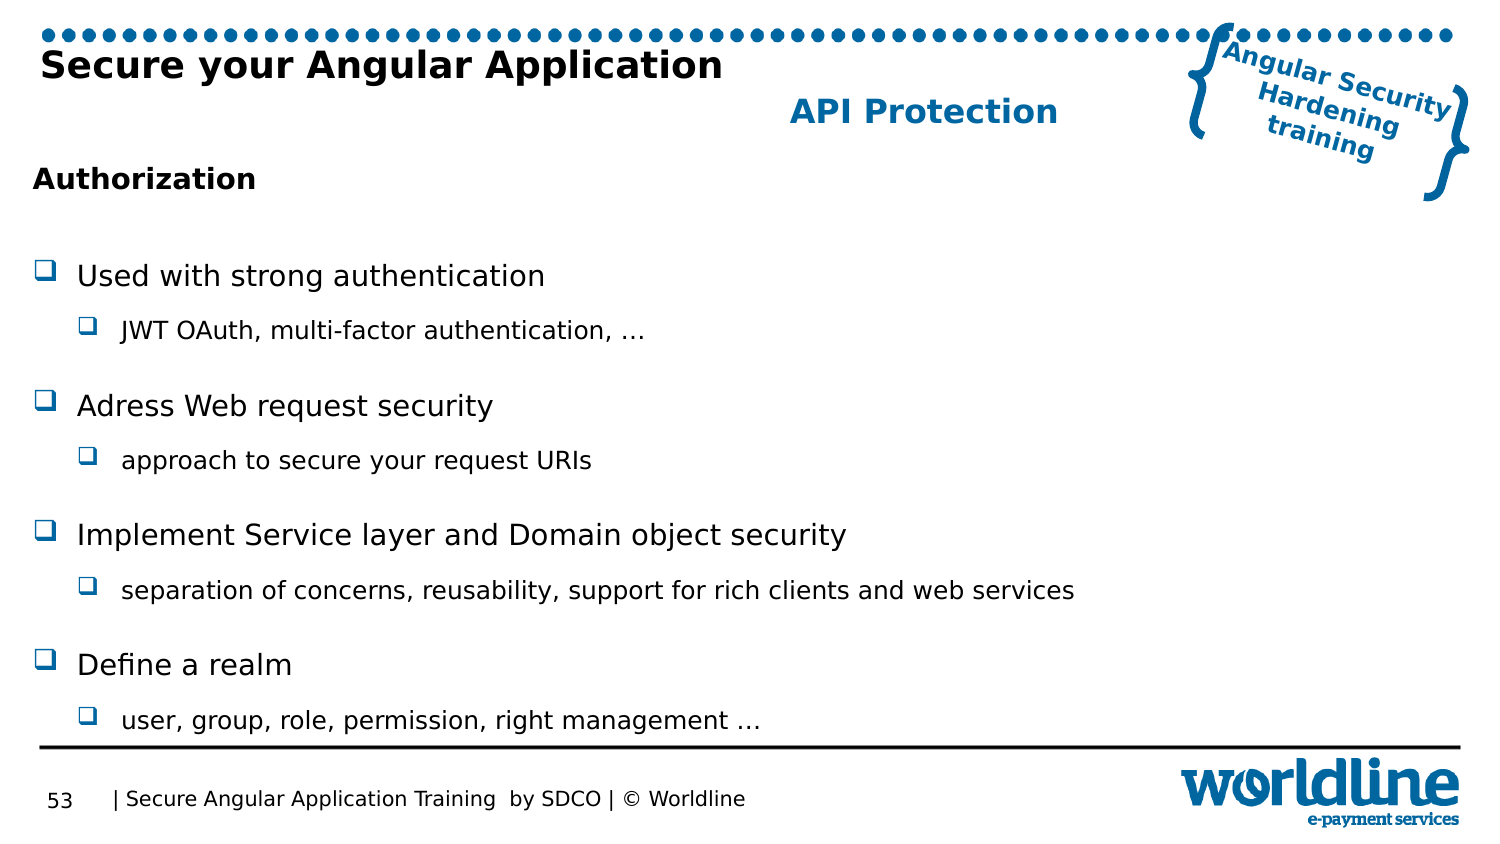

# Secure your Angular Application API Protection
Authorization

Used with strong authentication
JWT OAuth, multi-factor authentication, …
Adress Web request security
approach to secure your request URIs
Implement Service layer and Domain object security
separation of concerns, reusability, support for rich clients and web services
Define a realm
user, group, role, permission, right management …

53